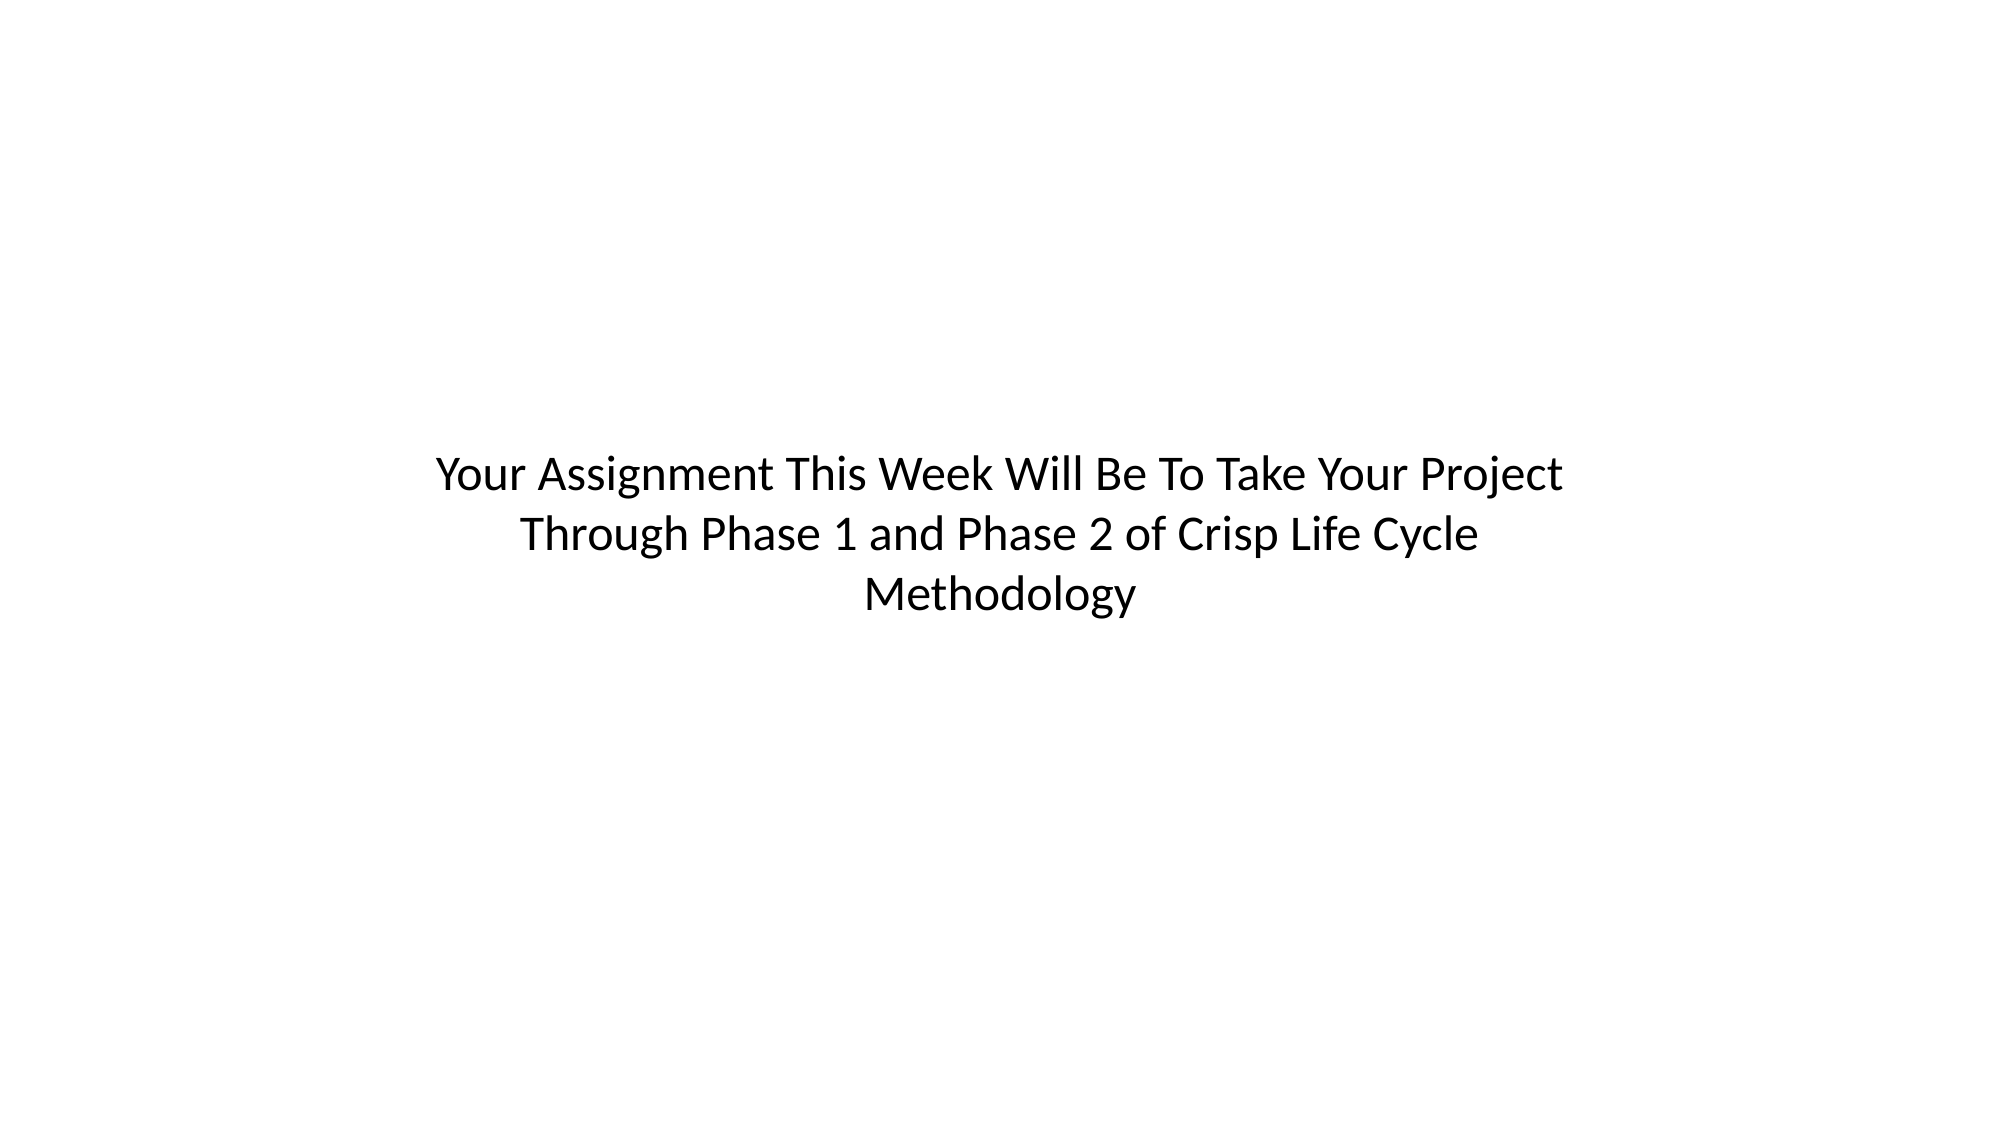

Your Assignment This Week Will Be To Take Your Project Through Phase 1 and Phase 2 of Crisp Life Cycle Methodology